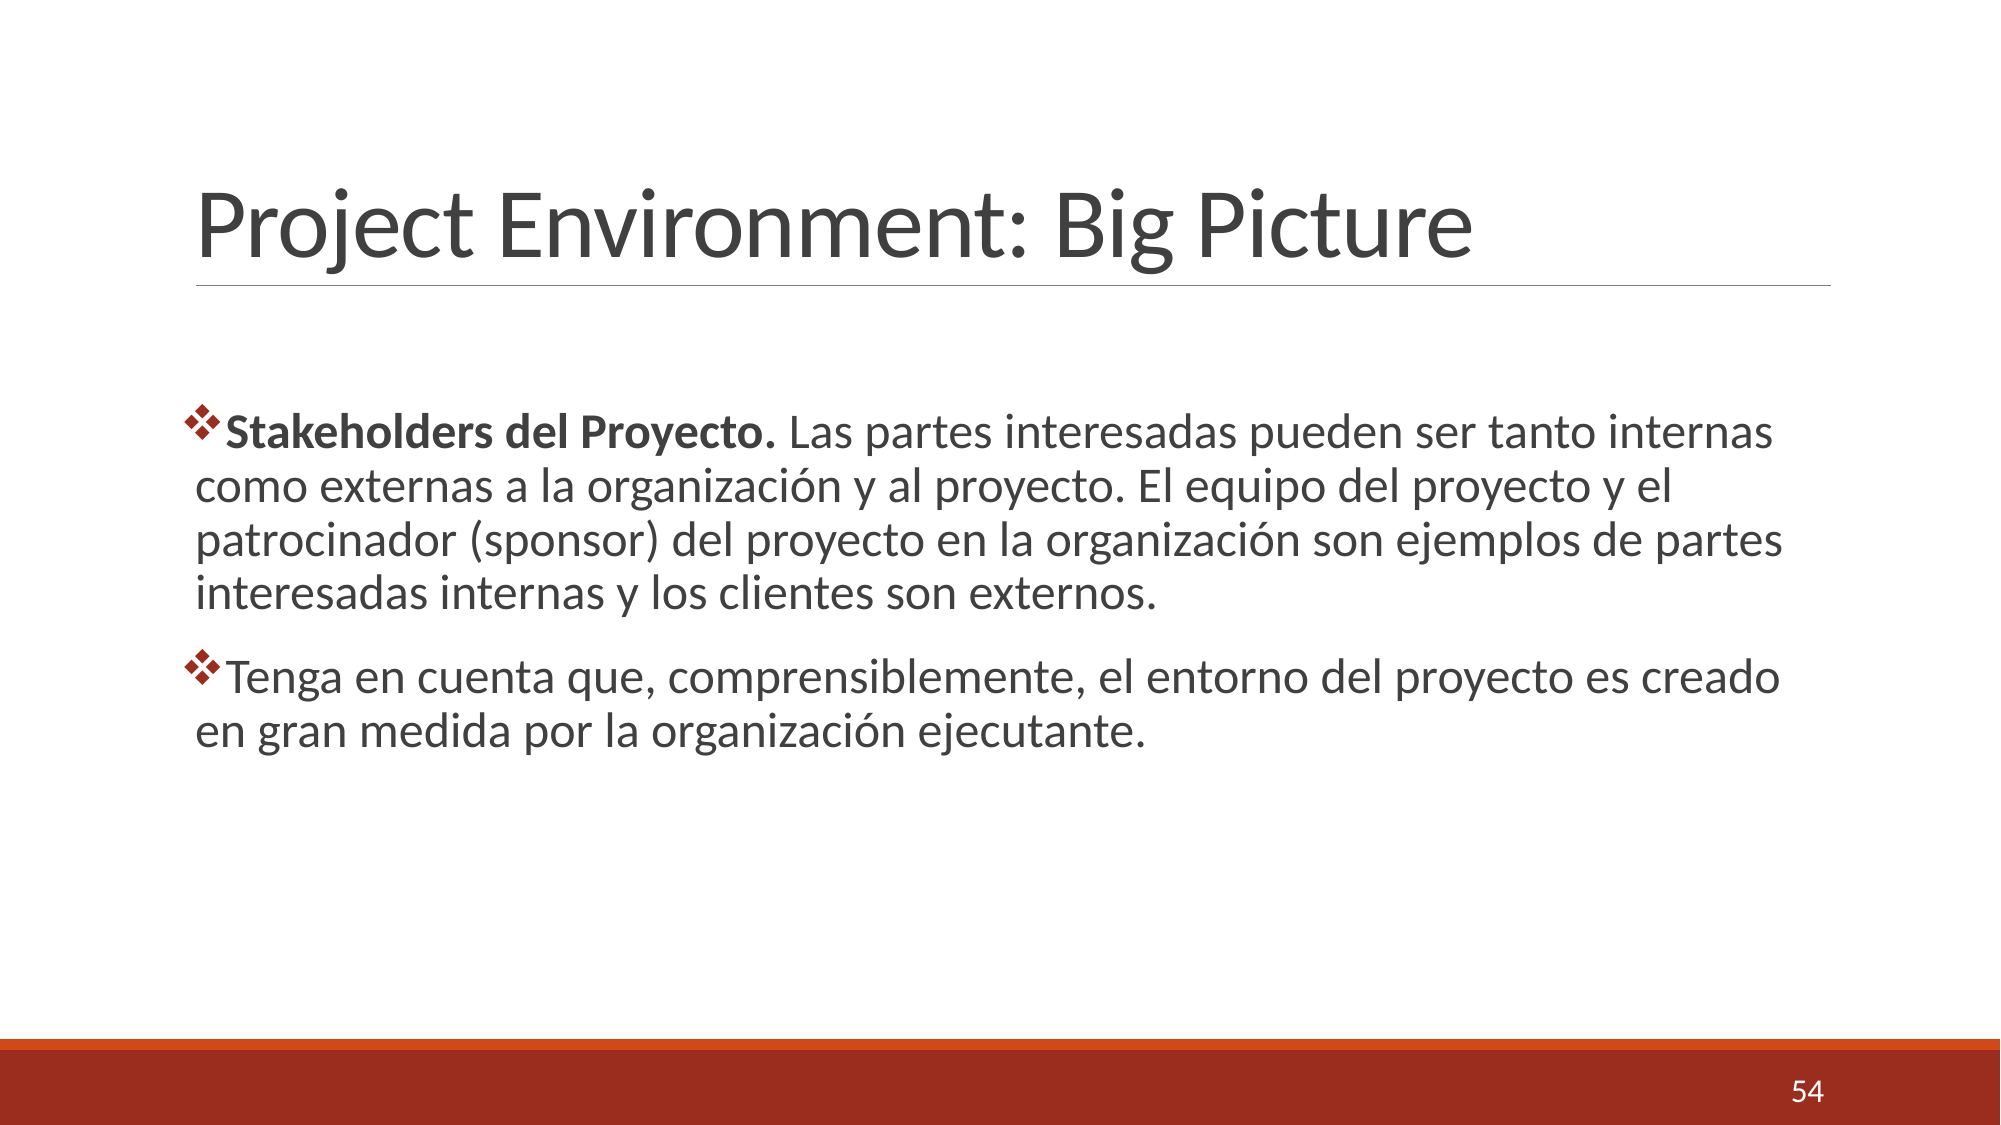

# Project Environment: Big Picture
Stakeholders del Proyecto. Las partes interesadas pueden ser tanto internas como externas a la organización y al proyecto. El equipo del proyecto y el patrocinador (sponsor) del proyecto en la organización son ejemplos de partes interesadas internas y los clientes son externos.
Tenga en cuenta que, comprensiblemente, el entorno del proyecto es creado en gran medida por la organización ejecutante.
54